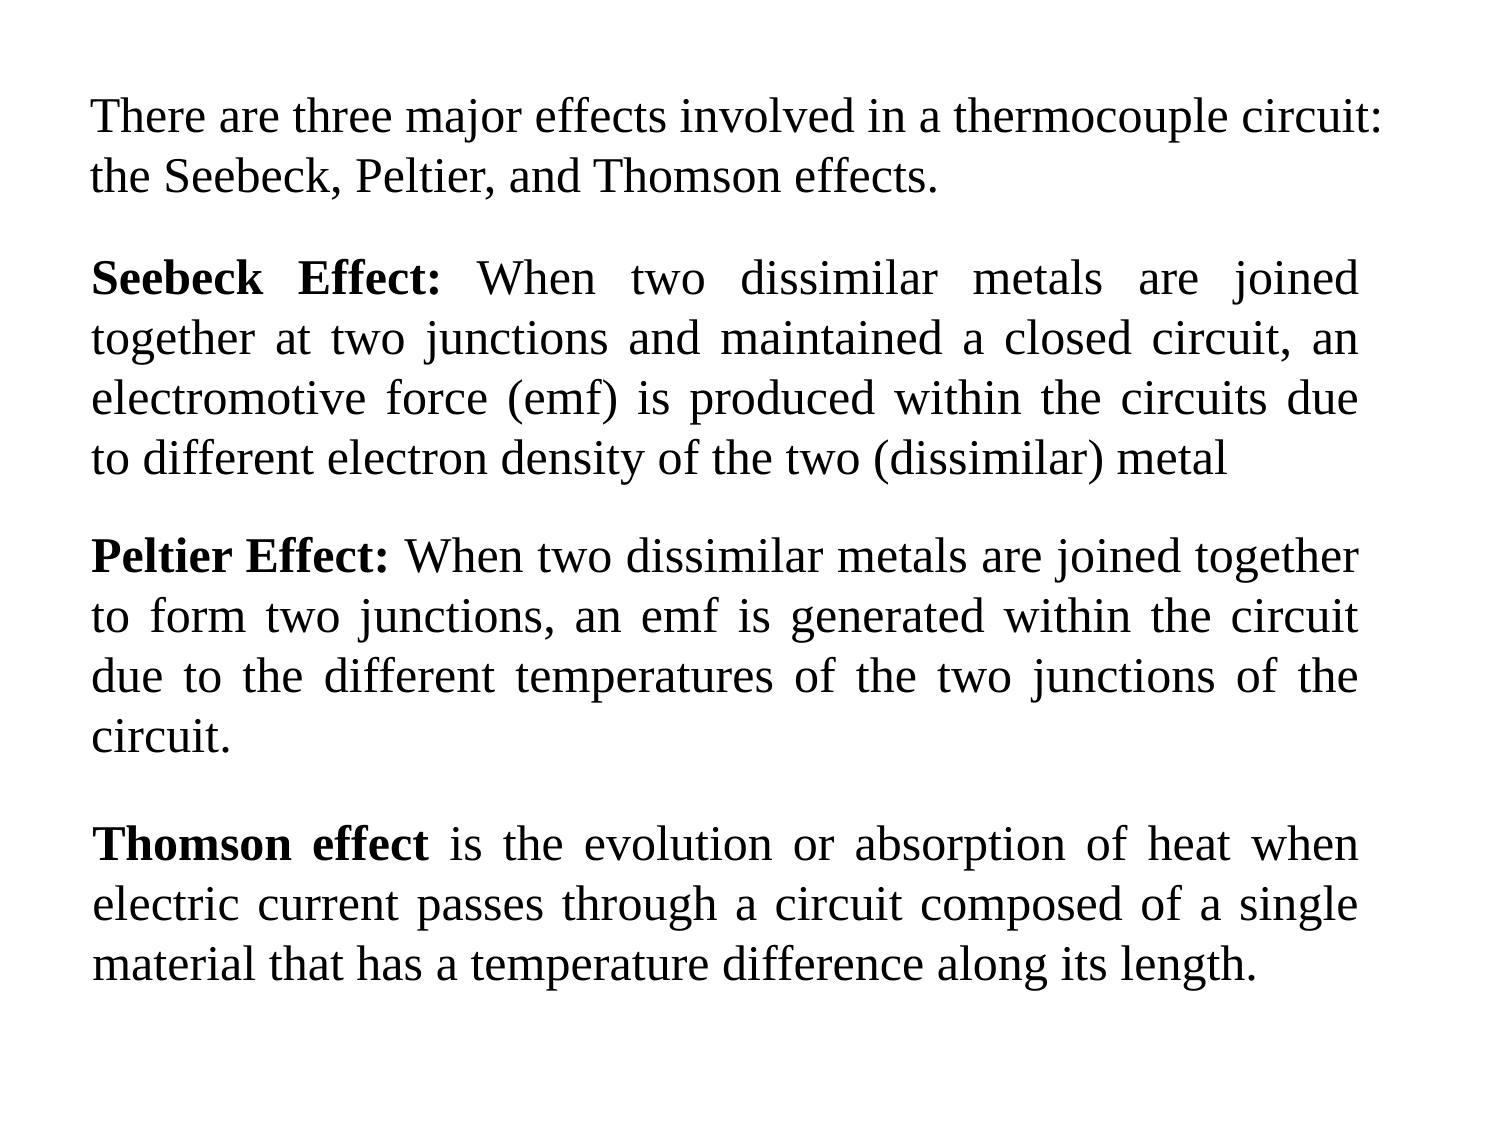

There are three major effects involved in a thermocouple circuit: the Seebeck, Peltier, and Thomson effects.
Seebeck Effect: When two dissimilar metals are joined together at two junctions and maintained a closed circuit, an electromotive force (emf) is produced within the circuits due to different electron density of the two (dissimilar) metal
Peltier Effect: When two dissimilar metals are joined together to form two junctions, an emf is generated within the circuit due to the different temperatures of the two junctions of the circuit.
Thomson effect is the evolution or absorption of heat when electric current passes through a circuit composed of a single material that has a temperature difference along its length.